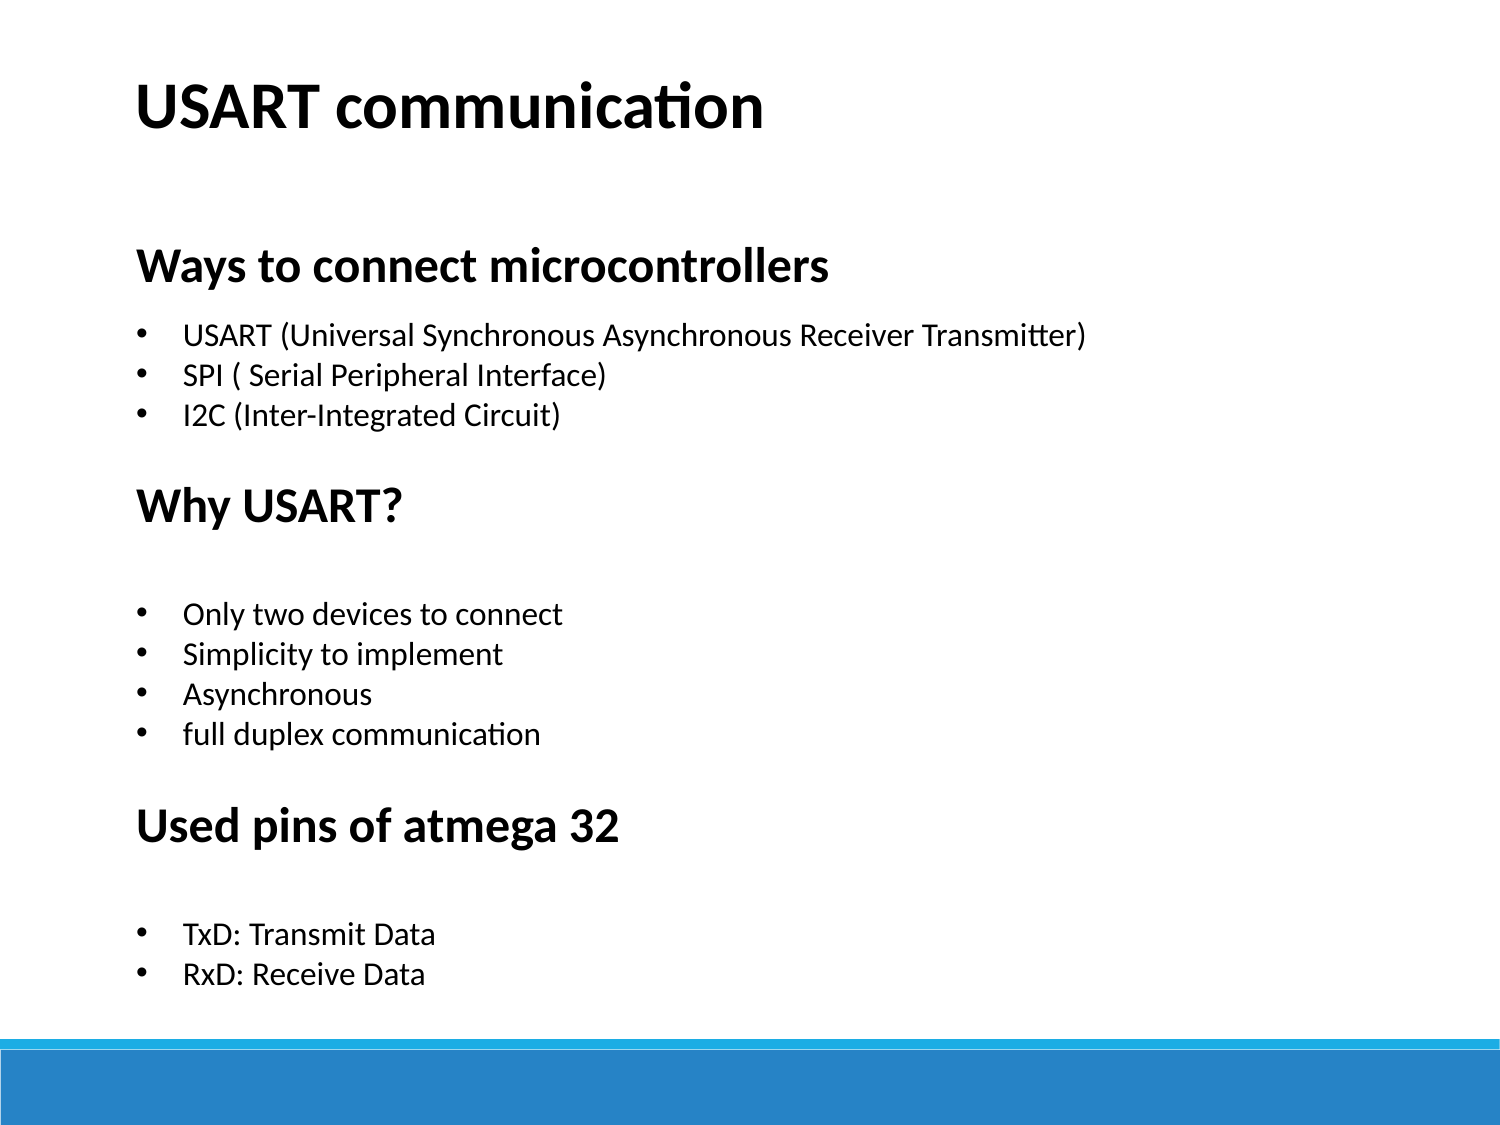

USART communication

Ways to connect microcontrollers
USART (Universal Synchronous Asynchronous Receiver Transmitter)
SPI ( Serial Peripheral Interface)
I2C (Inter-Integrated Circuit)

Why USART?

Only two devices to connect
Simplicity to implement
Asynchronous
full duplex communication

Used pins of atmega 32

TxD: Transmit Data
RxD: Receive Data